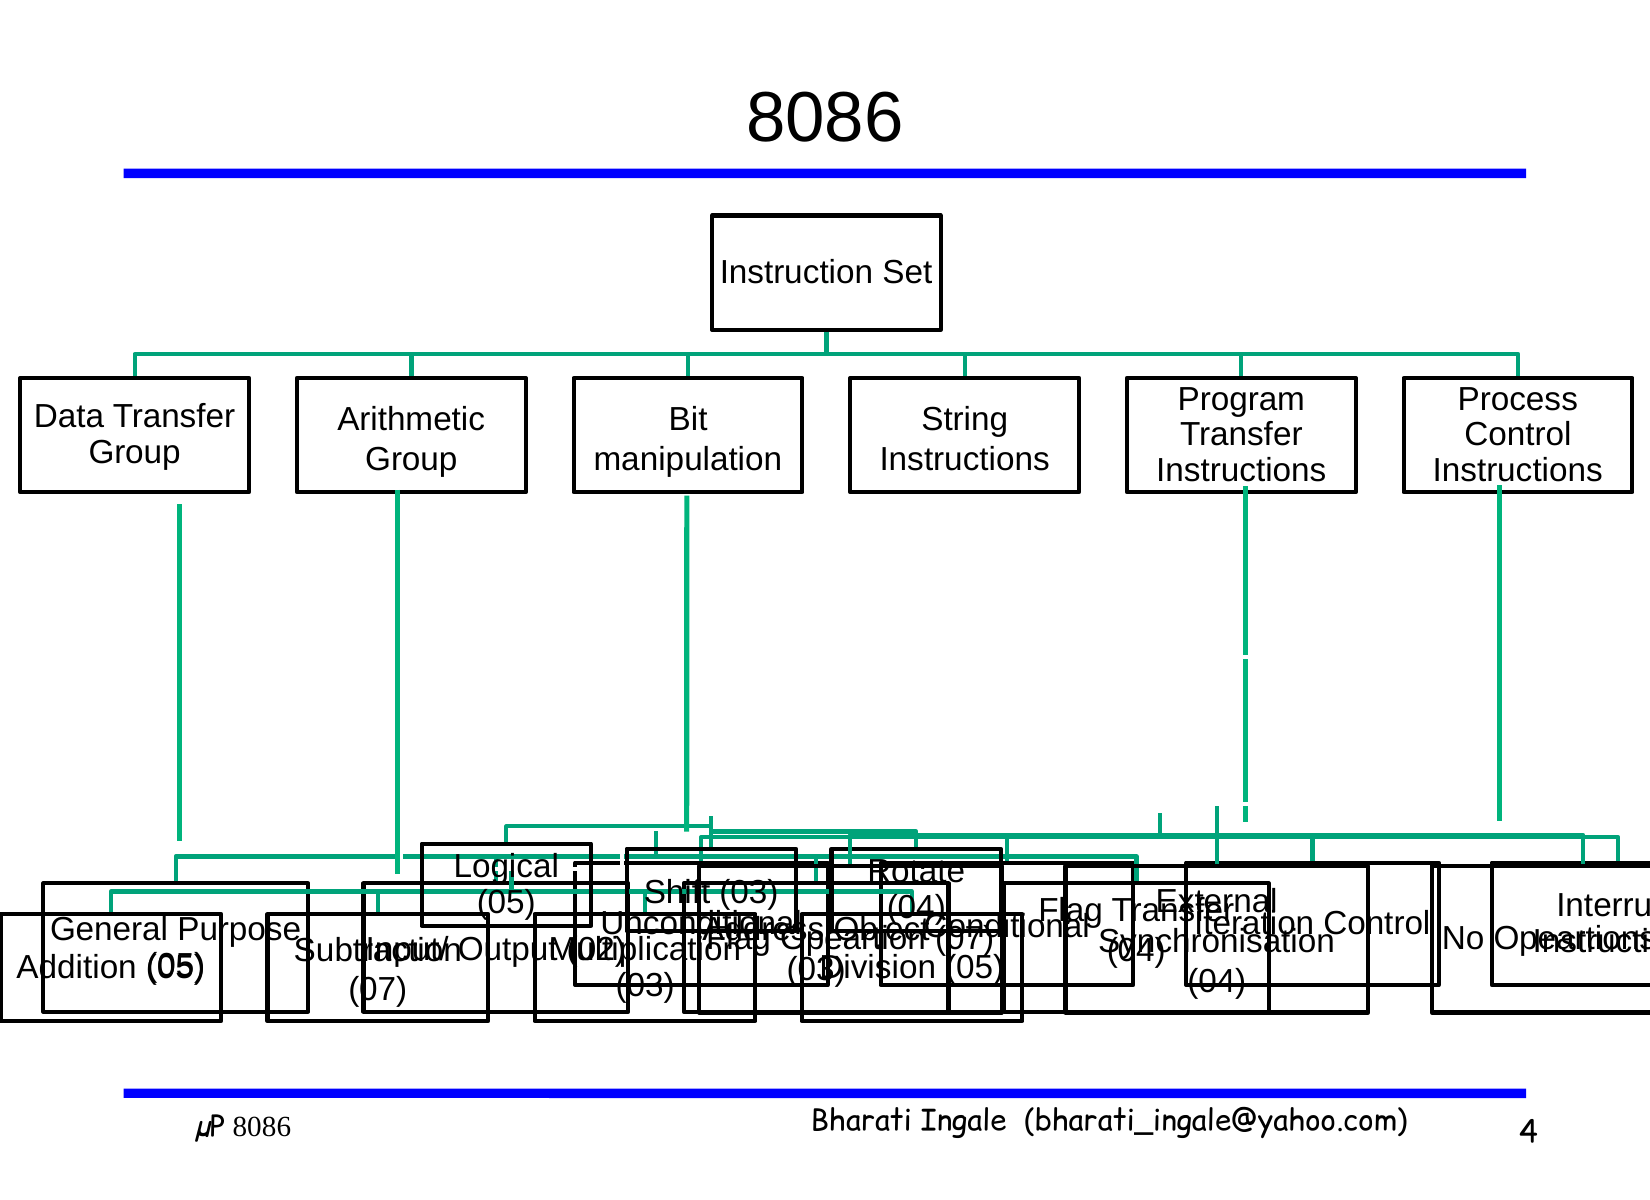

Instruction Set
Data Transfer Group

Arithmetic Group

Bit manipulation

String Instructions

Program Transfer Instructions
Process Control Instructions
# 8086

Flag Opeartion (07)
External Synchronisation (04)
No Opeartions (01)

Unconditional
Conditional
Iteration Control
Interrupt Instructions

Addition (05)
Subtraction (07)
Multiplication (03)
Division (05)

Logical (05)
Shift (03)
Rotate (04)

General Purpose (05)
Input/ Output (02)
Address Object (03)
Flag Transfer (04)

4